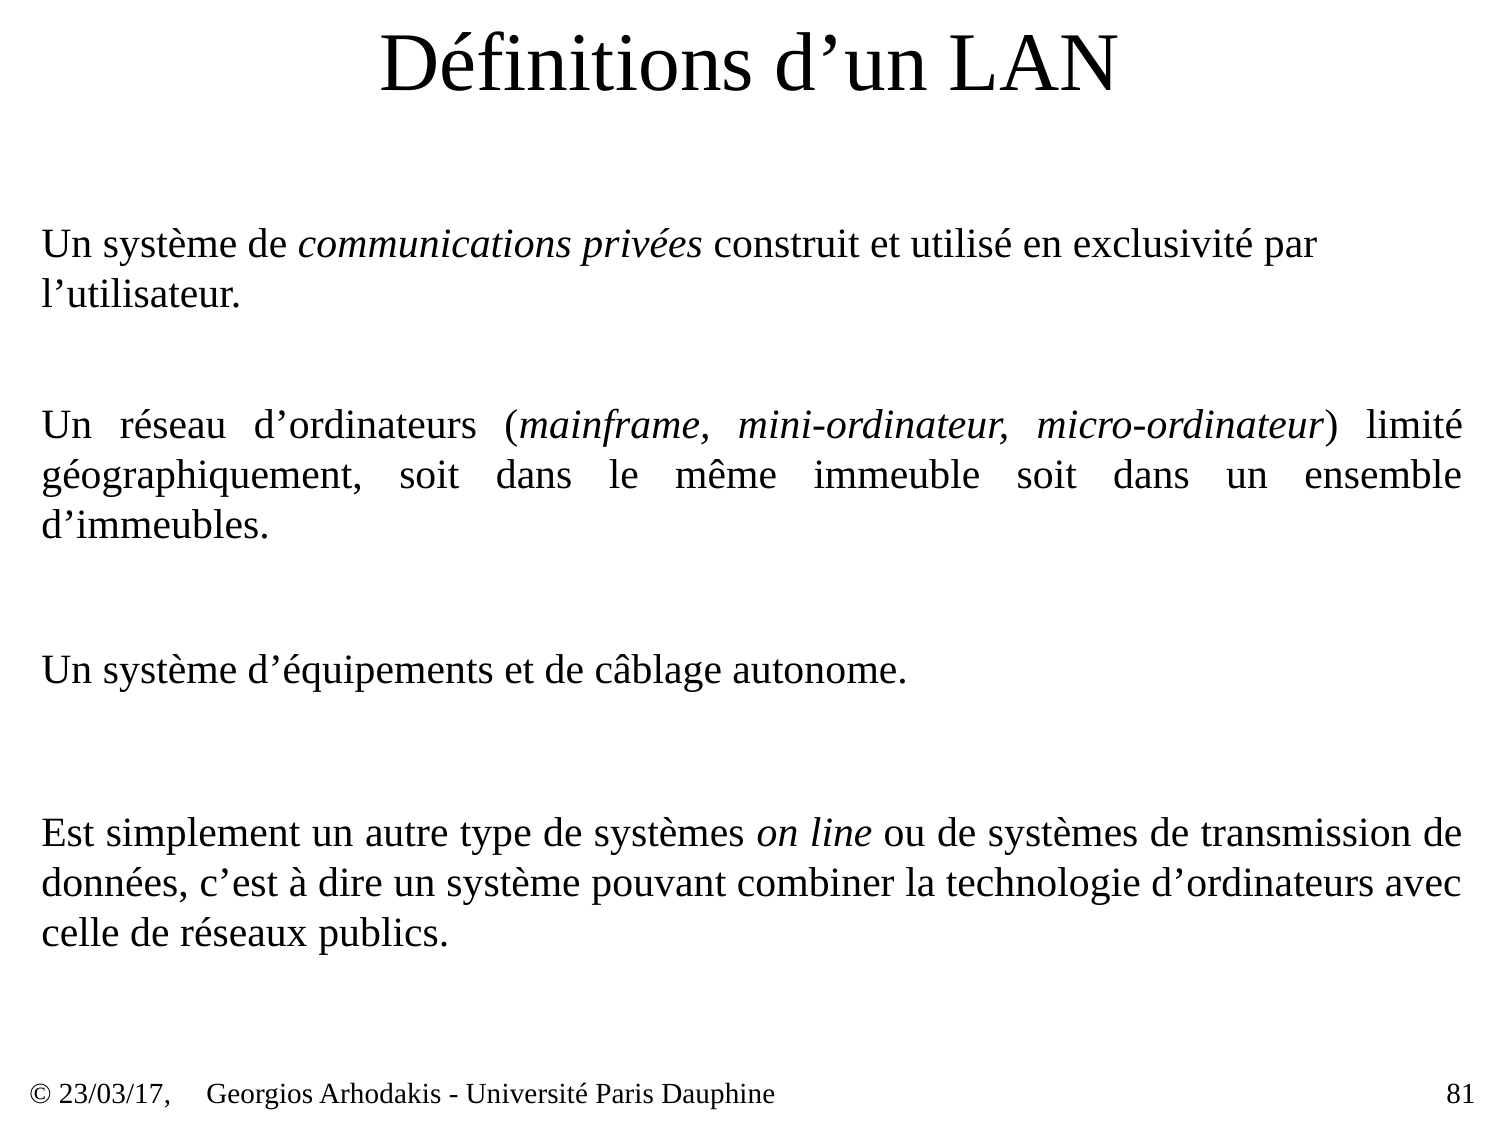

# Définitions d’un LAN
Un système de communications privées construit et utilisé en exclusivité par l’utilisateur.
Un réseau d’ordinateurs (mainframe, mini‑ordinateur, micro‑ordinateur) limité géographiquement, soit dans le même immeuble soit dans un ensemble d’immeubles.
Un système d’équipements et de câblage autonome.
Est simplement un autre type de systèmes on line ou de systèmes de transmission de données, c’est à dire un système pouvant combiner la technologie d’ordinateurs avec celle de réseaux publics.
© 23/03/17,
Georgios Arhodakis - Université Paris Dauphine
81